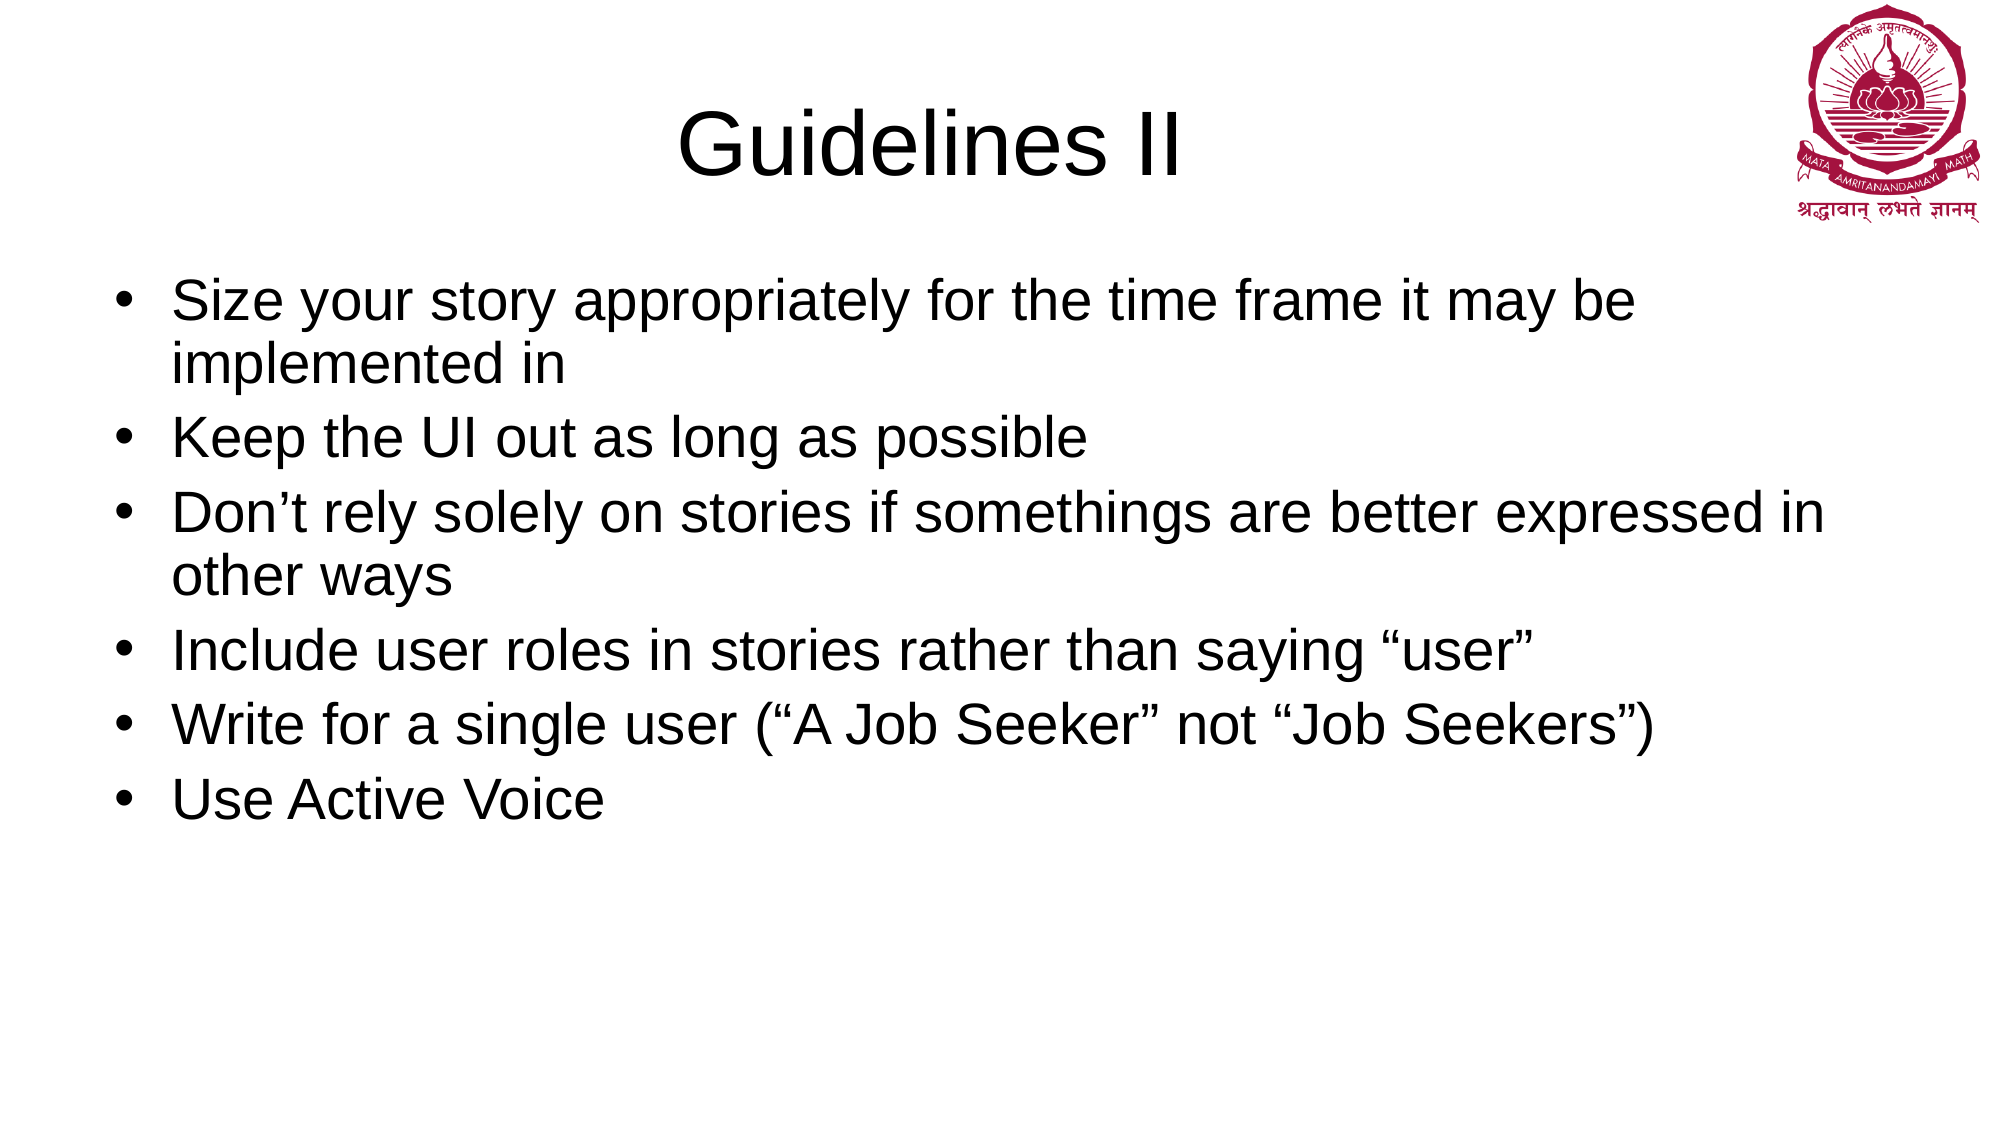

# Guidelines II
Size your story appropriately for the time frame it may be implemented in
Keep the UI out as long as possible
Don’t rely solely on stories if somethings are better expressed in other ways
Include user roles in stories rather than saying “user”
Write for a single user (“A Job Seeker” not “Job Seekers”)
Use Active Voice